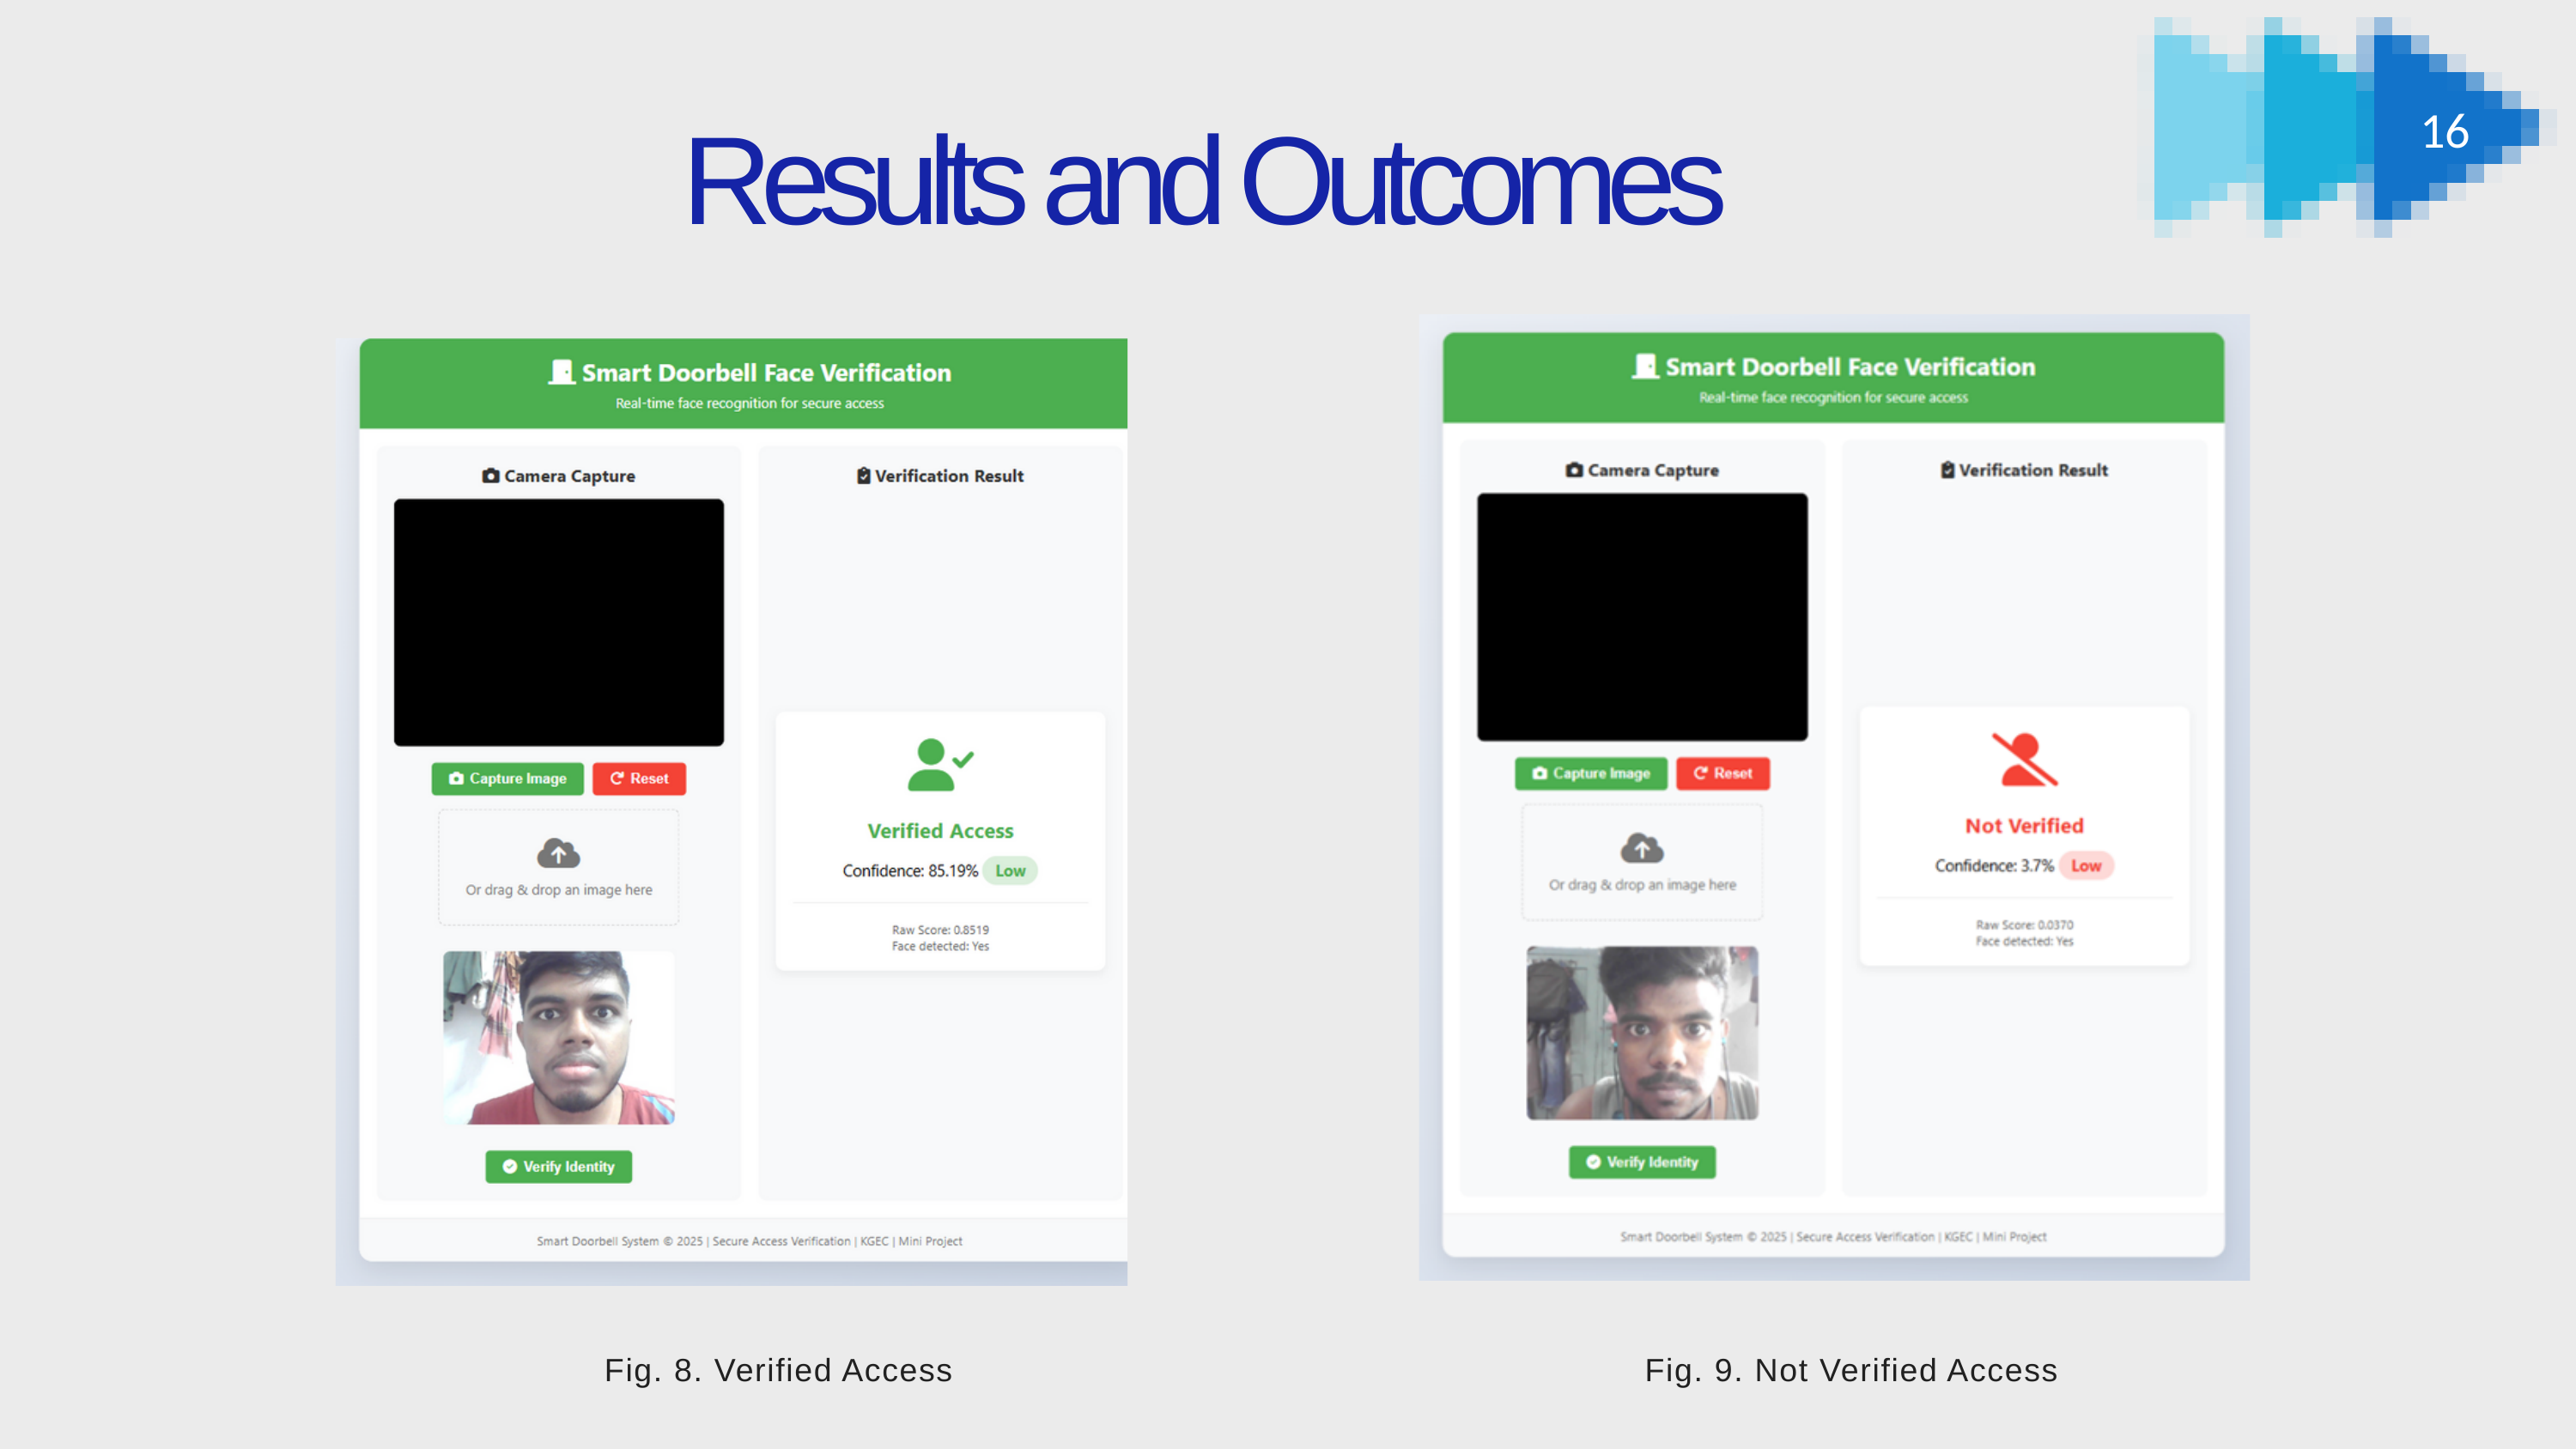

Results and Outcomes
16

Fig. 8. Verified Access
Fig. 9. Not Verified Access